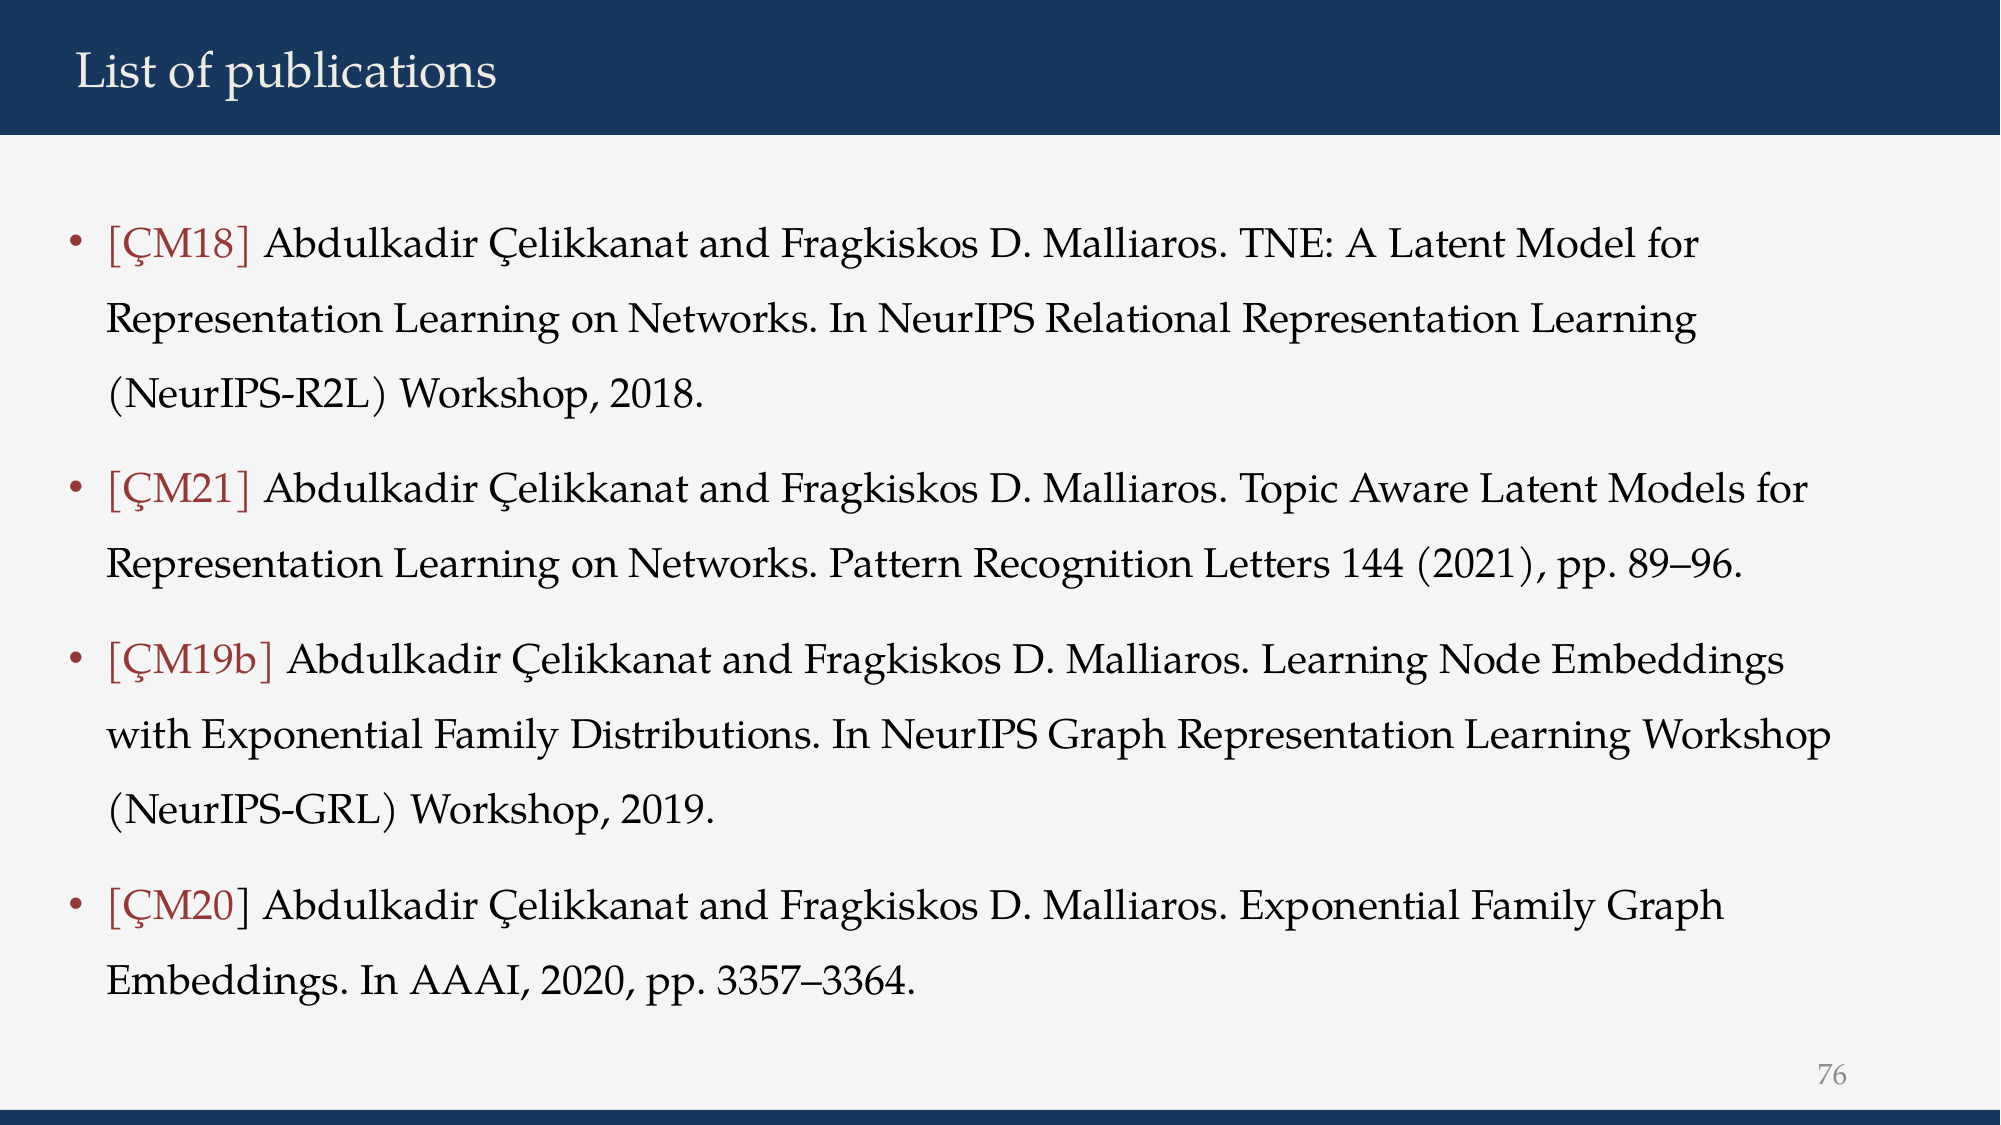

List of publications
[ÇM18] Abdulkadir Çelikkanat and Fragkiskos D. Malliaros. TNE: A Latent Model for Representation Learning on Networks. In NeurIPS Relational Representation Learning (NeurIPS-R2L) Workshop, 2018.
[ÇM21] Abdulkadir Çelikkanat and Fragkiskos D. Malliaros. Topic Aware Latent Models for Representation Learning on Networks. Pattern Recognition Letters 144 (2021), pp. 89–96.
[ÇM19b] Abdulkadir Çelikkanat and Fragkiskos D. Malliaros. Learning Node Embeddings with Exponential Family Distributions. In NeurIPS Graph Representation Learning Workshop (NeurIPS-GRL) Workshop, 2019.
[ÇM20] Abdulkadir Çelikkanat and Fragkiskos D. Malliaros. Exponential Family Graph Embeddings. In AAAI, 2020, pp. 3357–3364.
76